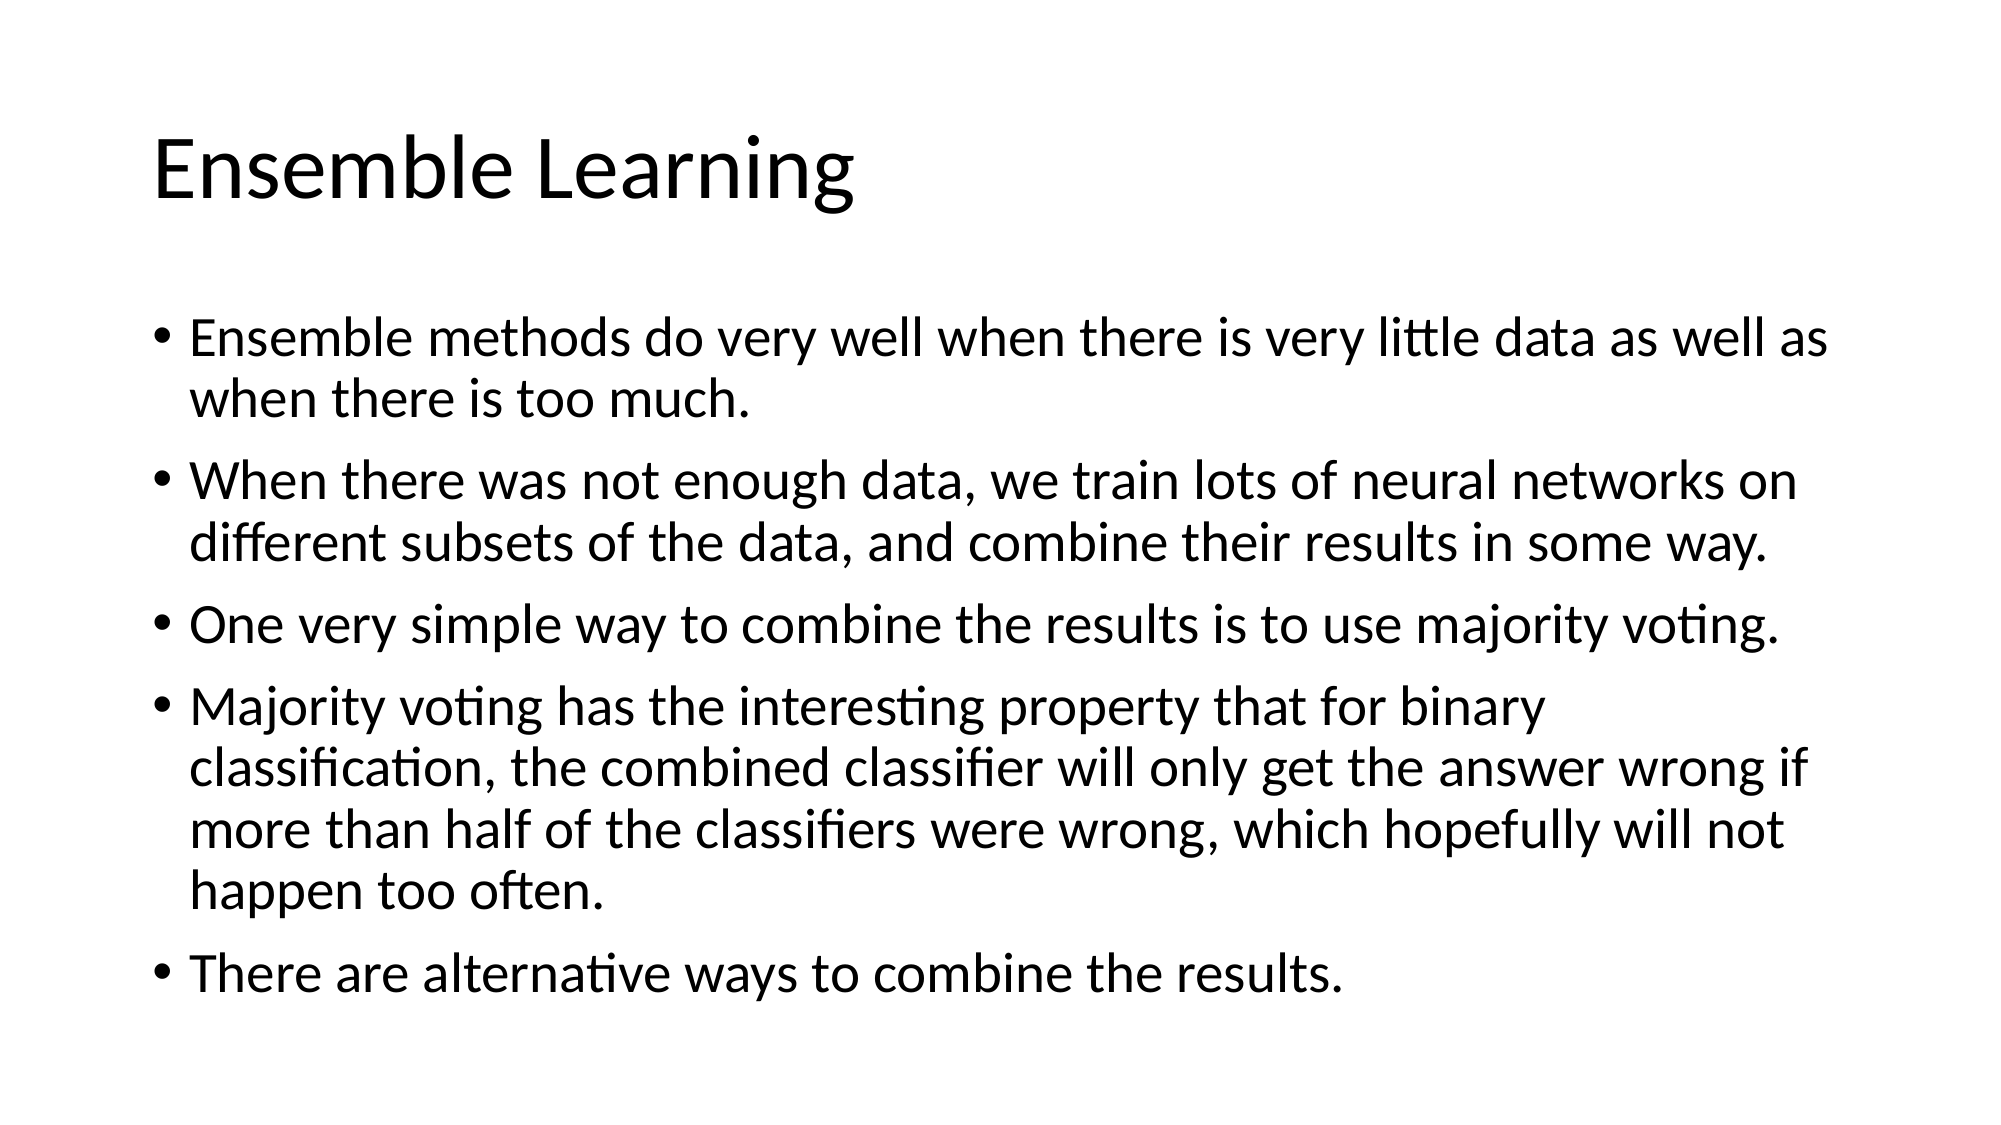

# Ensemble Learning
Ensemble methods do very well when there is very little data as well as when there is too much.
When there was not enough data, we train lots of neural networks on different subsets of the data, and combine their results in some way.
One very simple way to combine the results is to use majority voting.
Majority voting has the interesting property that for binary classification, the combined classifier will only get the answer wrong if more than half of the classifiers were wrong, which hopefully will not happen too often.
There are alternative ways to combine the results.